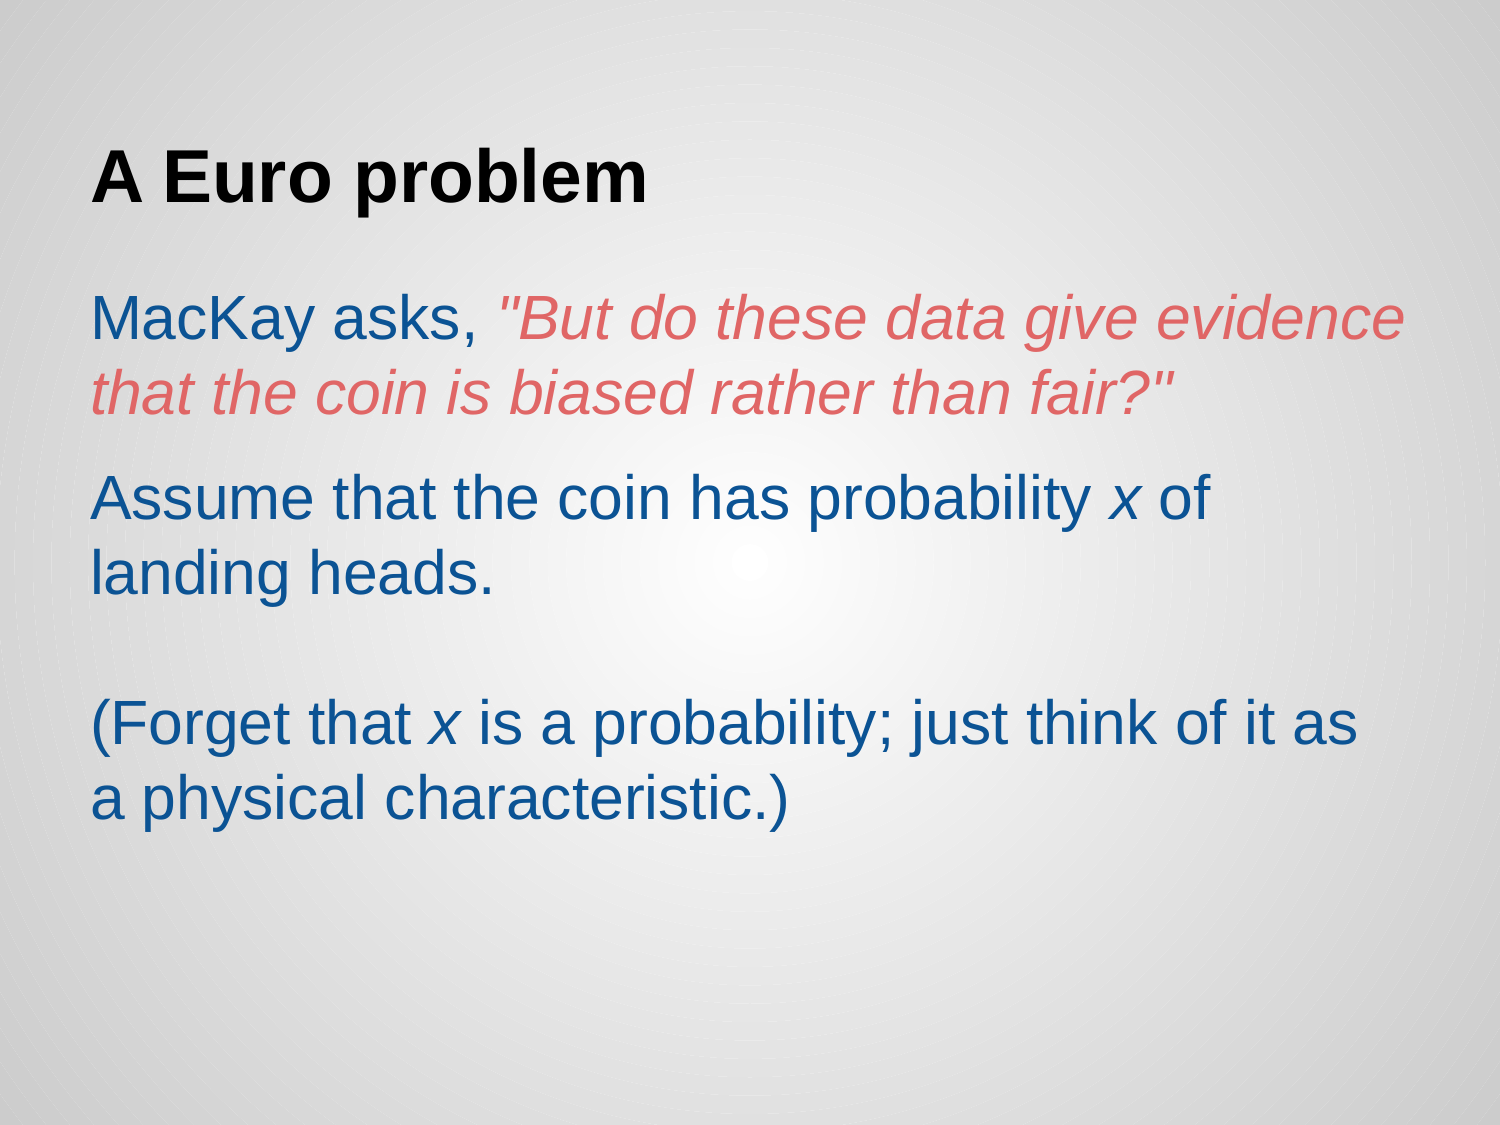

# A Euro problem
MacKay asks, "But do these data give evidence that the coin is biased rather than fair?"

Assume that the coin has probability x of landing heads.

(Forget that x is a probability; just think of it as a physical characteristic.)